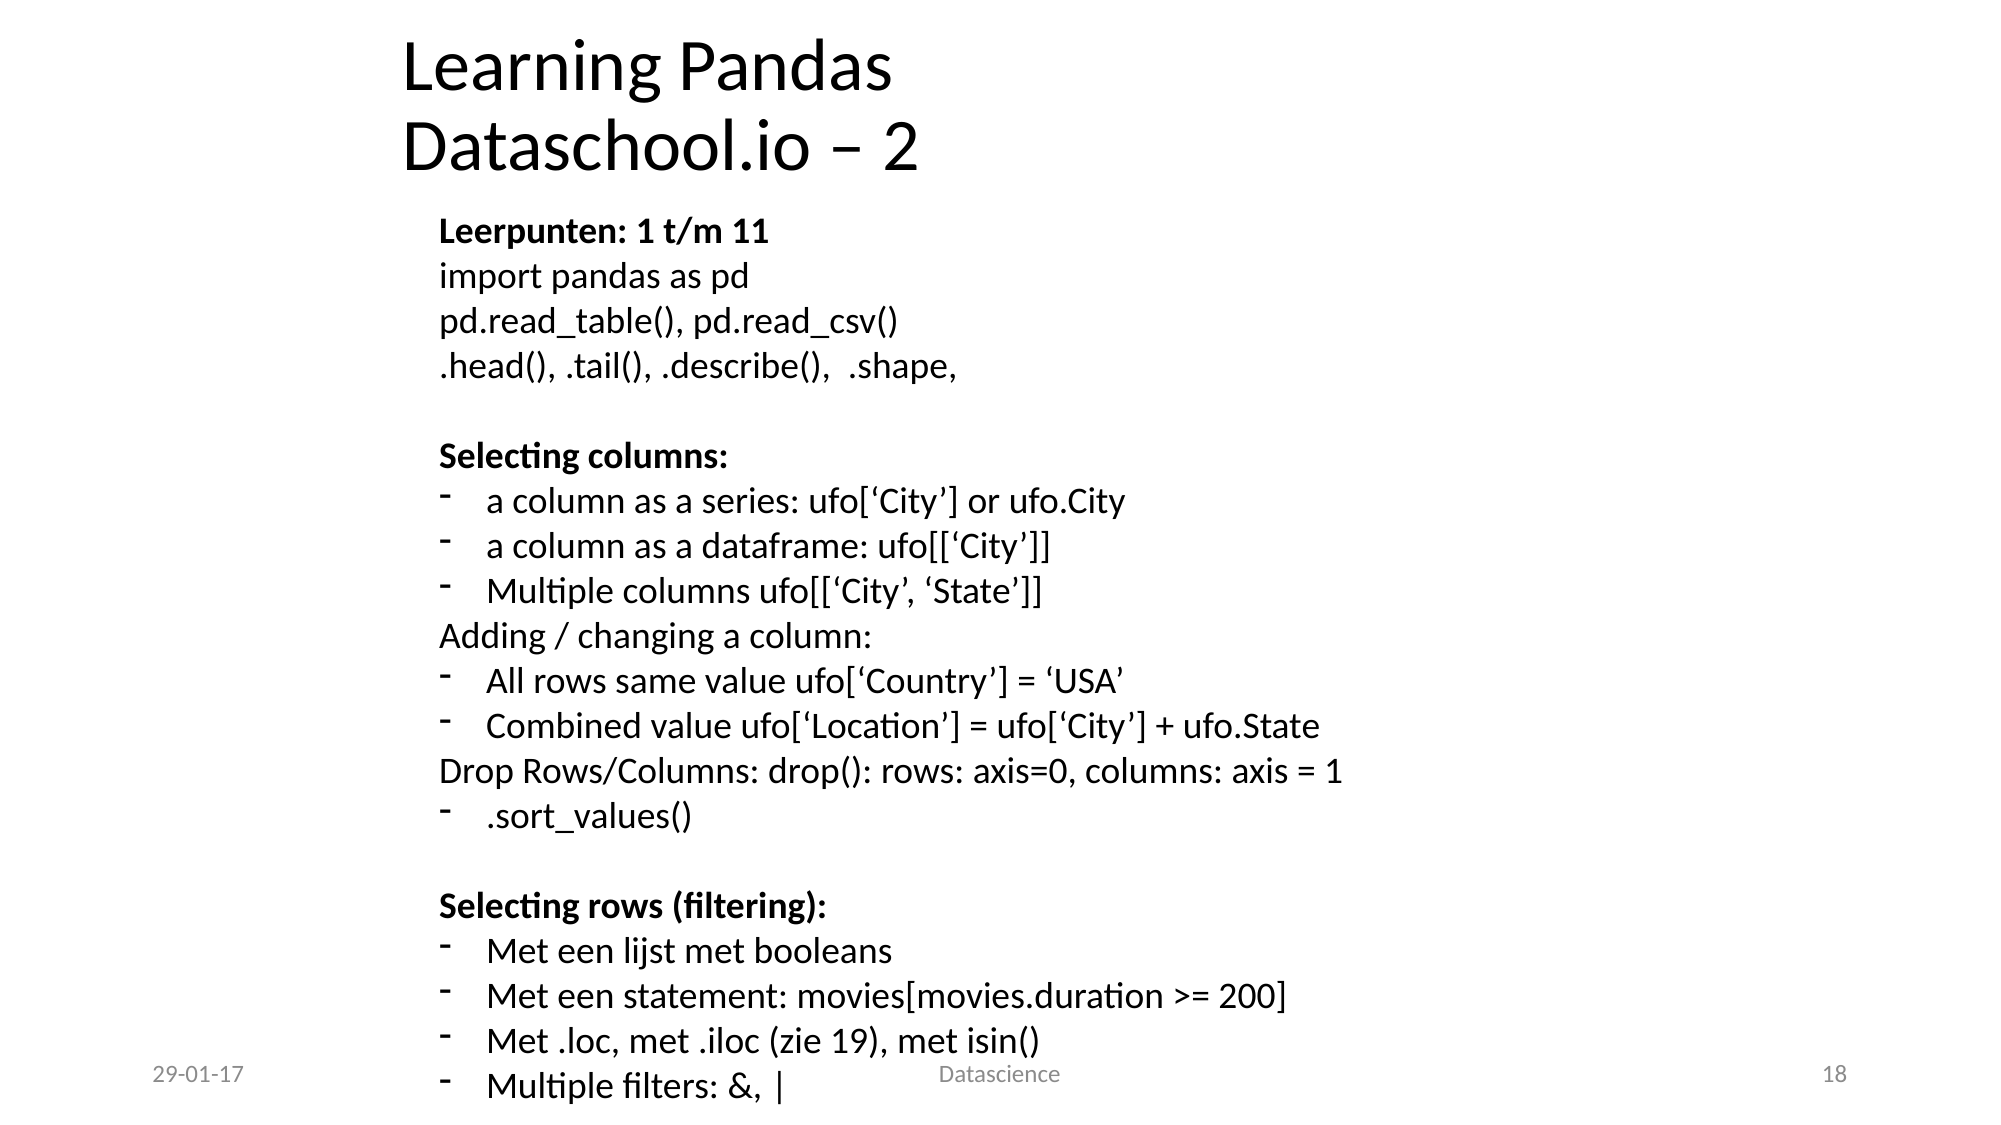

# Learning Pandas Dataschool.io – 2
Leerpunten: 1 t/m 11
import pandas as pd
pd.read_table(), pd.read_csv()
.head(), .tail(), .describe(),  .shape,

Selecting columns:
a column as a series: ufo[‘City’] or ufo.City
a column as a dataframe: ufo[[‘City’]]
Multiple columns ufo[[‘City’, ‘State’]]
Adding / changing a column:
All rows same value ufo[‘Country’] = ‘USA’
Combined value ufo[‘Location’] = ufo[‘City’] + ufo.State
Drop Rows/Columns: drop(): rows: axis=0, columns: axis = 1
.sort_values()

Selecting rows (filtering):
Met een lijst met booleans
Met een statement: movies[movies.duration >= 200]
Met .loc, met .iloc (zie 19), met isin()
Multiple filters: &, |
29-01-17
18
Datascience